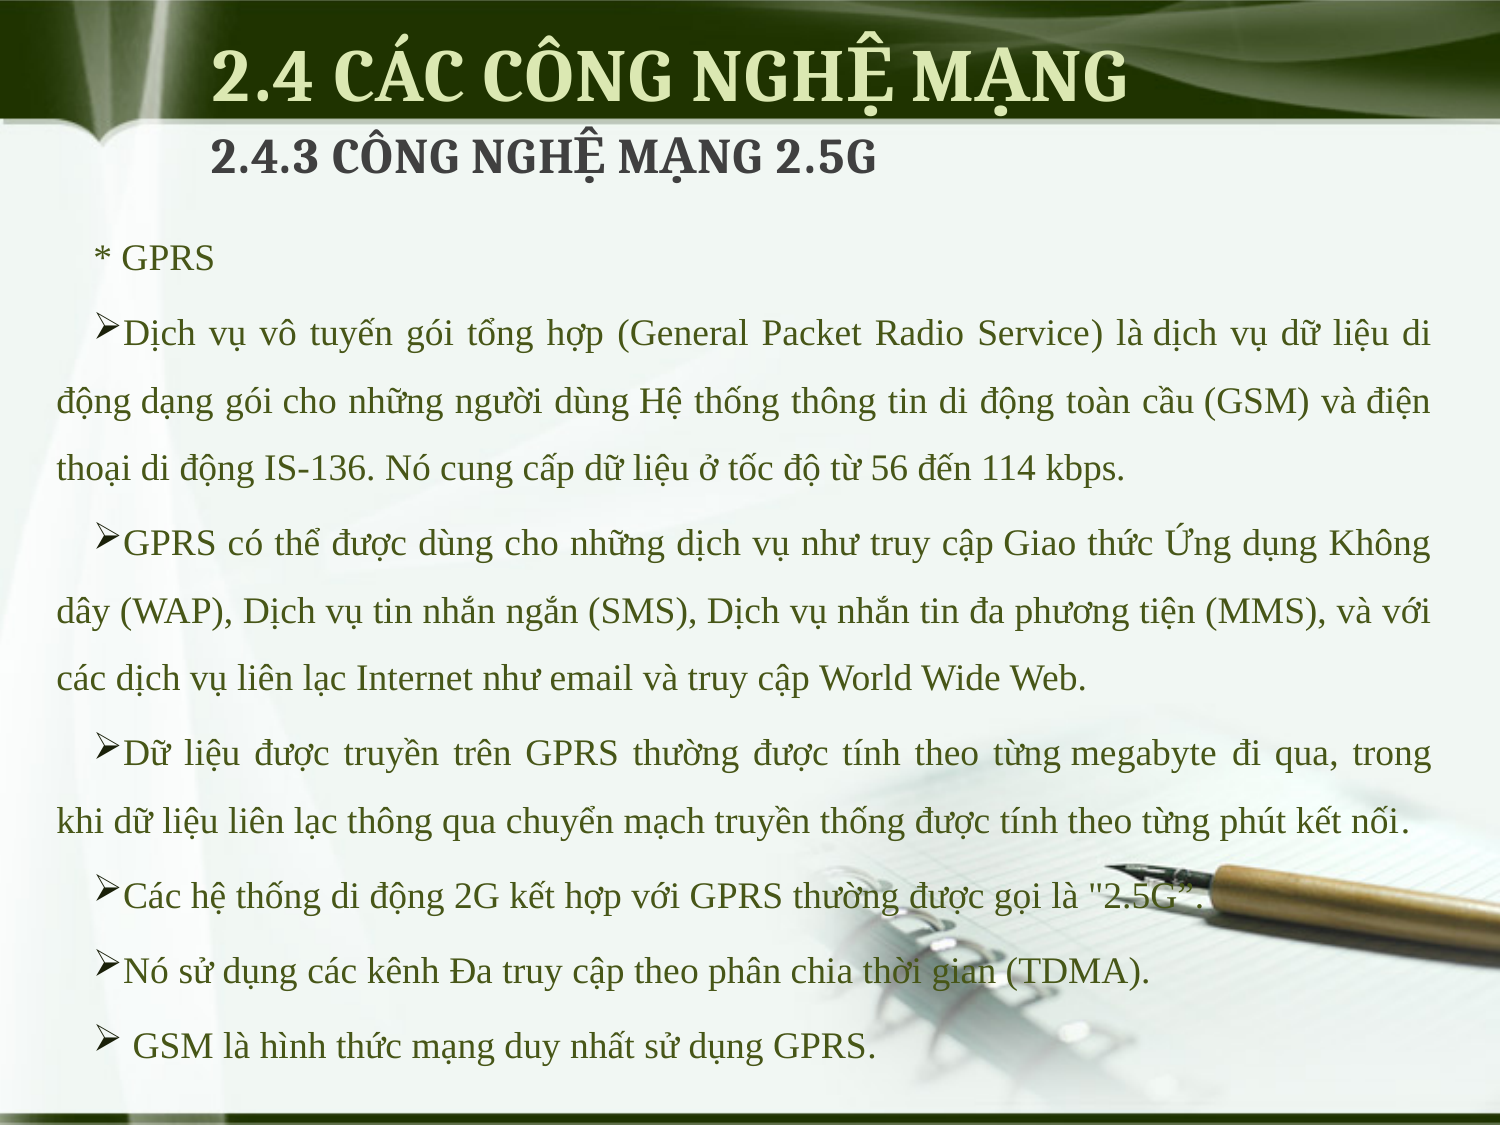

# 2.4 CÁC CÔNG NGHỆ MẠNG
2.4.3 CÔNG NGHỆ MẠNG 2.5G
* GPRS
Dịch vụ vô tuyến gói tổng hợp (General Packet Radio Service) là dịch vụ dữ liệu di động dạng gói cho những người dùng Hệ thống thông tin di động toàn cầu (GSM) và điện thoại di động IS-136. Nó cung cấp dữ liệu ở tốc độ từ 56 đến 114 kbps.
GPRS có thể được dùng cho những dịch vụ như truy cập Giao thức Ứng dụng Không dây (WAP), Dịch vụ tin nhắn ngắn (SMS), Dịch vụ nhắn tin đa phương tiện (MMS), và với các dịch vụ liên lạc Internet như email và truy cập World Wide Web.
Dữ liệu được truyền trên GPRS thường được tính theo từng megabyte đi qua, trong khi dữ liệu liên lạc thông qua chuyển mạch truyền thống được tính theo từng phút kết nối.
Các hệ thống di động 2G kết hợp với GPRS thường được gọi là "2.5G”.
Nó sử dụng các kênh Đa truy cập theo phân chia thời gian (TDMA).
 GSM là hình thức mạng duy nhất sử dụng GPRS.